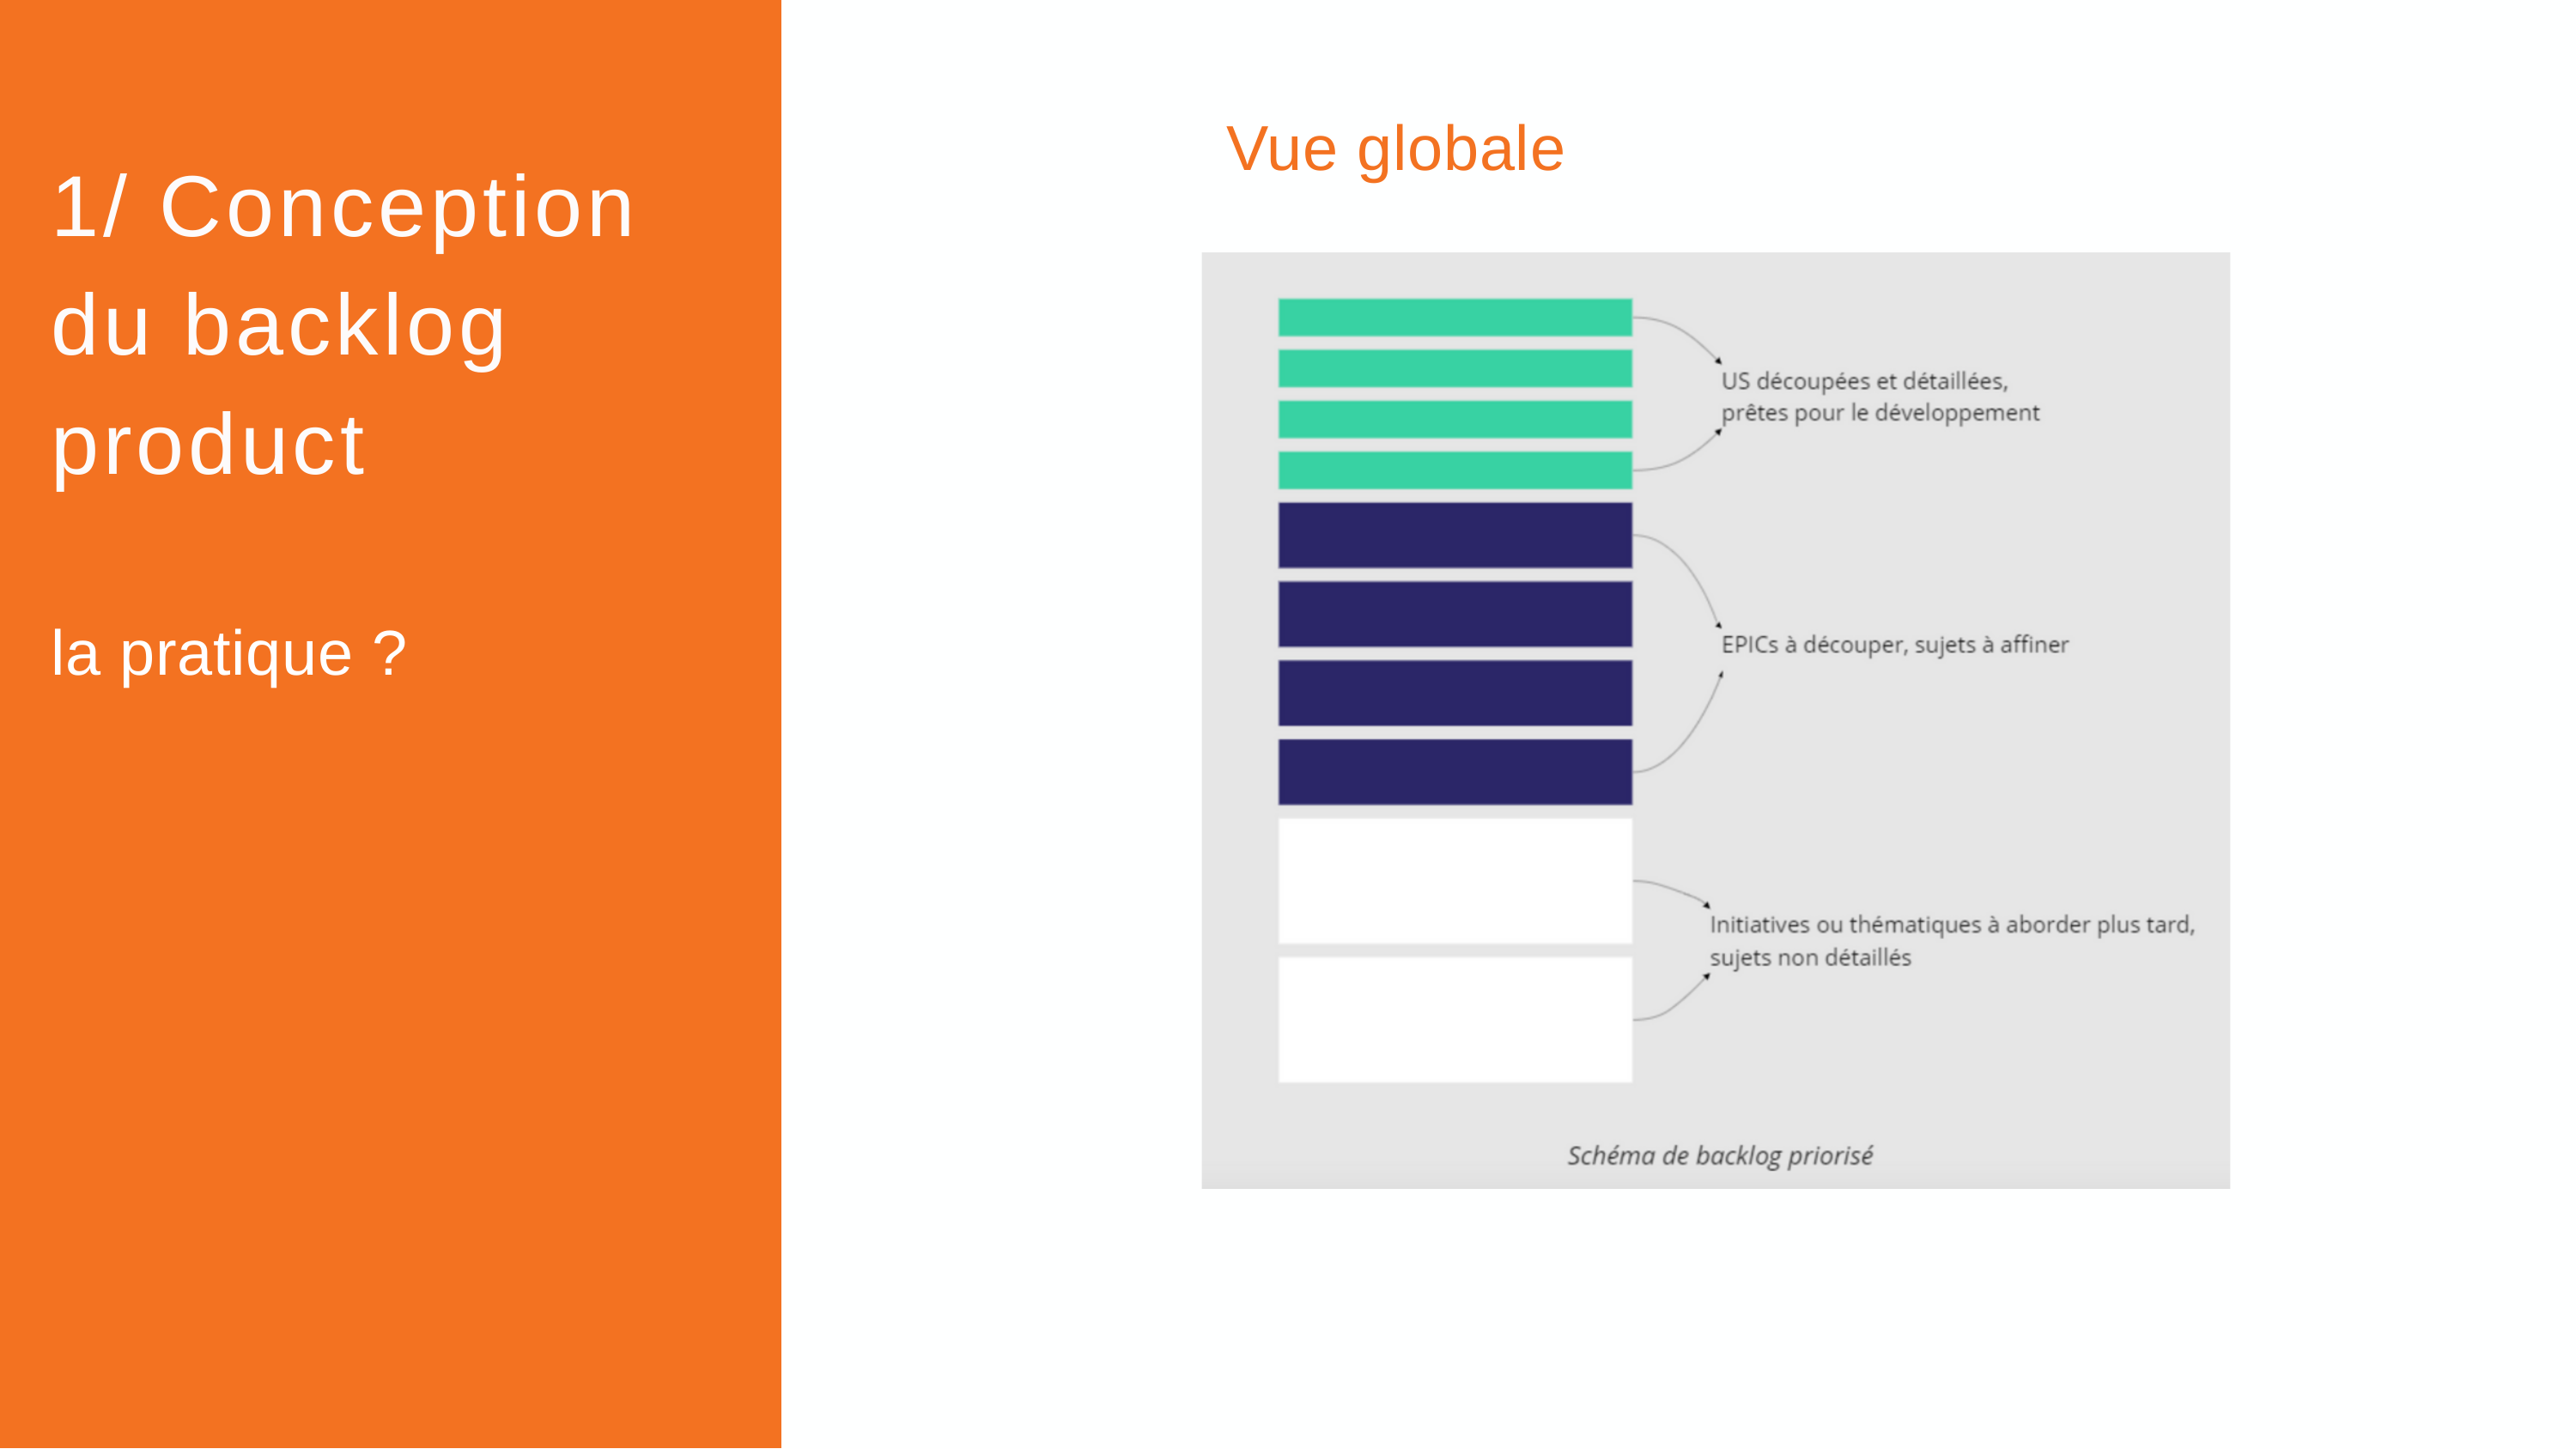

Vue globale
1/ Conception du backlog product

la pratique ?